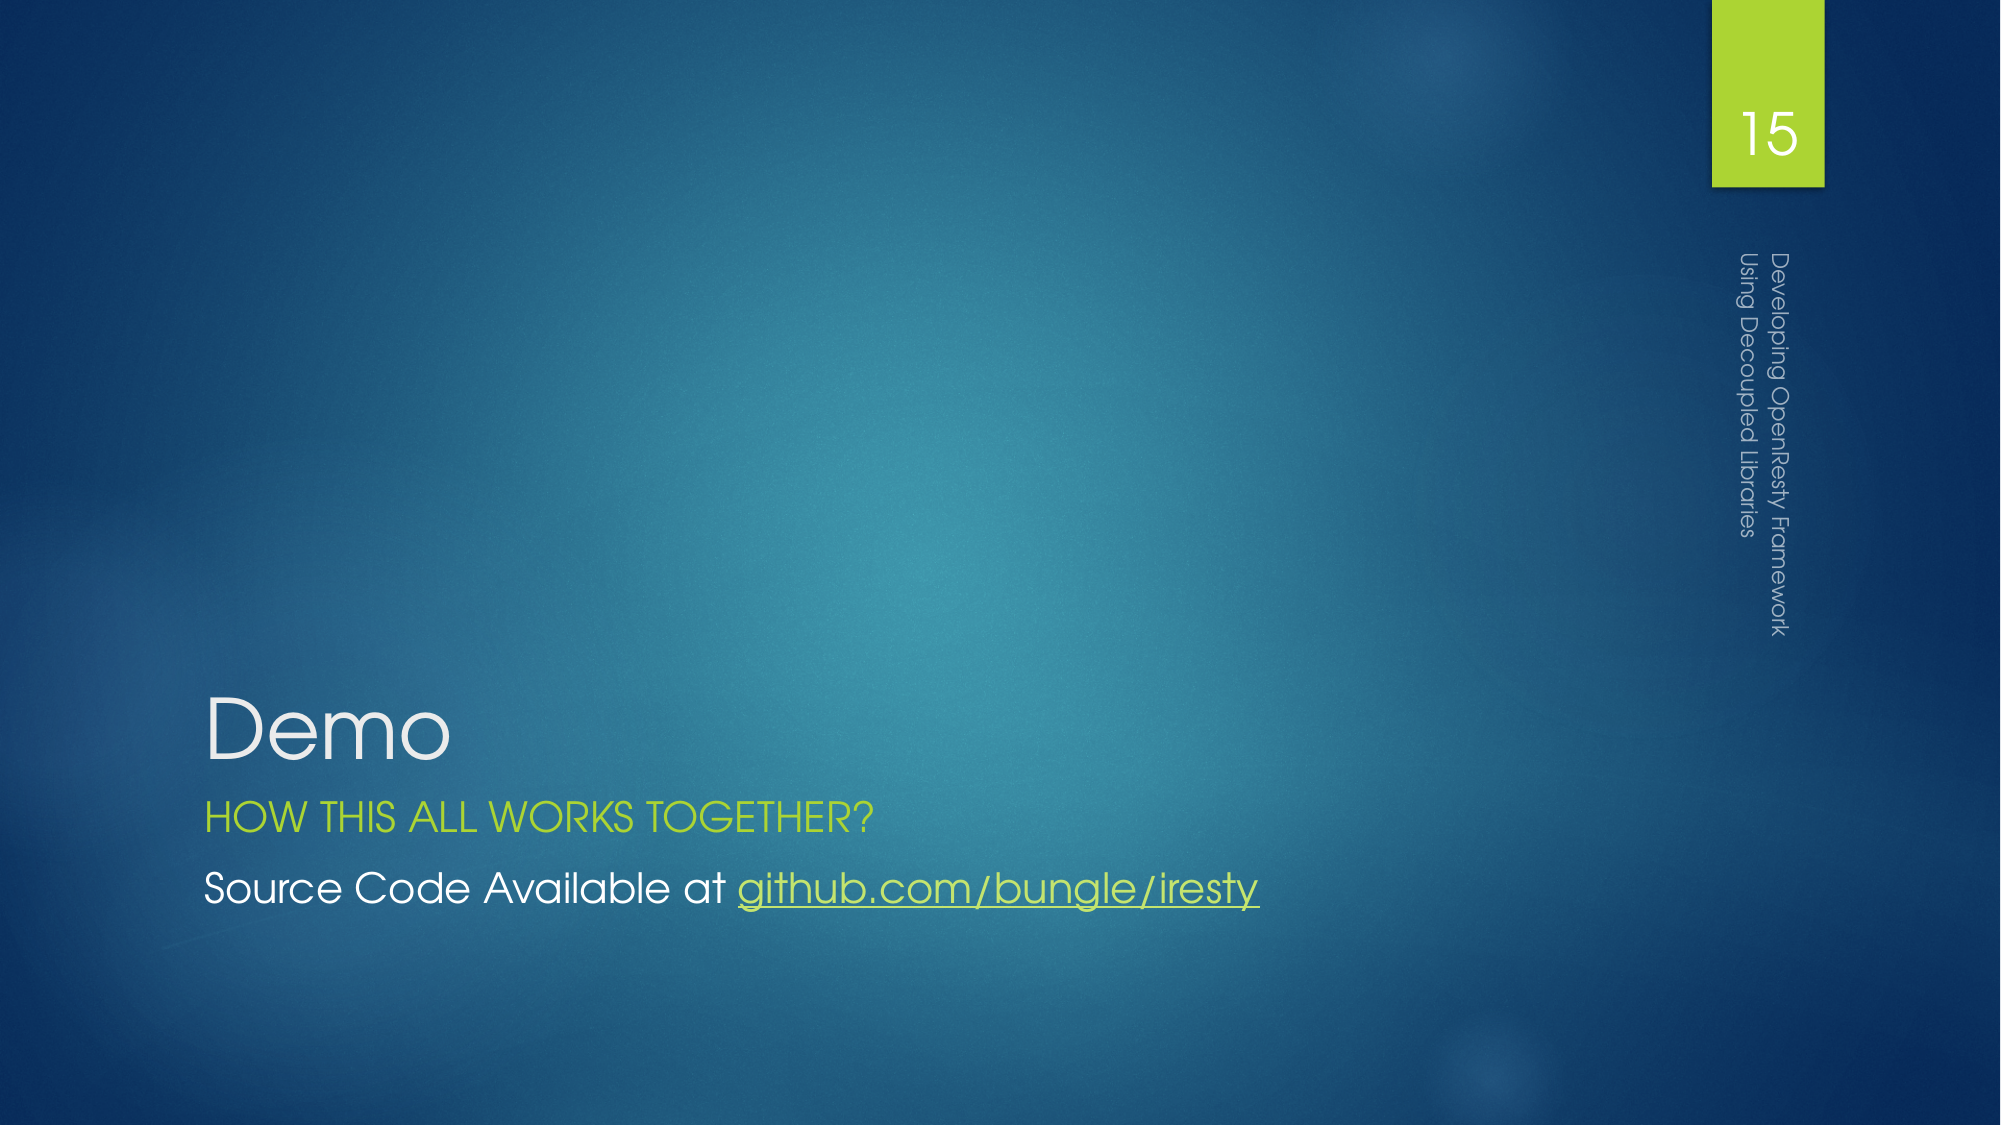

15
# Demo
Developing OpenResty Framework
Using Decoupled Libraries
How This All Works Together?
Source Code Available at github.com/bungle/iresty